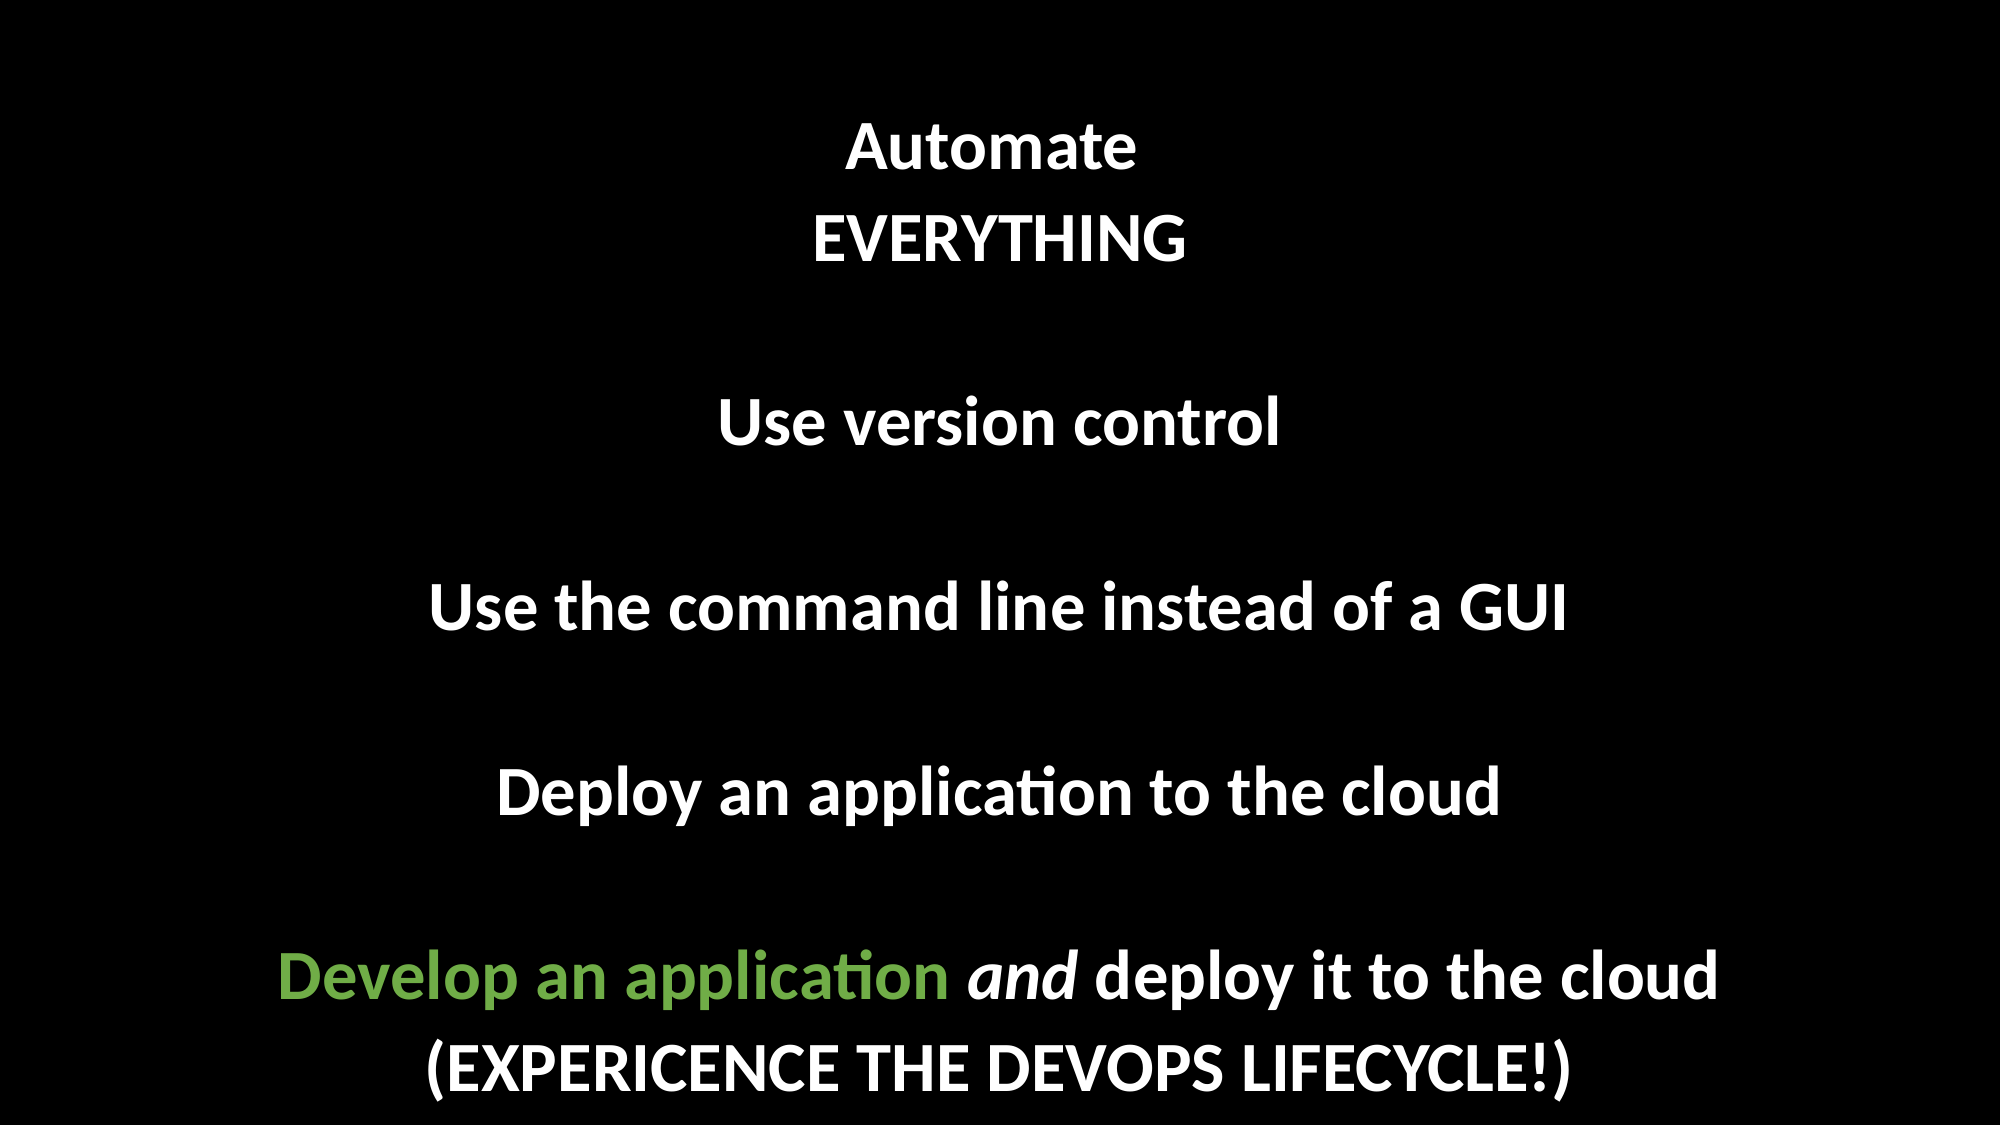

Automate
EVERYTHING

Use version control

Use the command line instead of a GUI

Deploy an application to the cloud

Develop an application and deploy it to the cloud
(EXPERICENCE THE DEVOPS LIFECYCLE!)